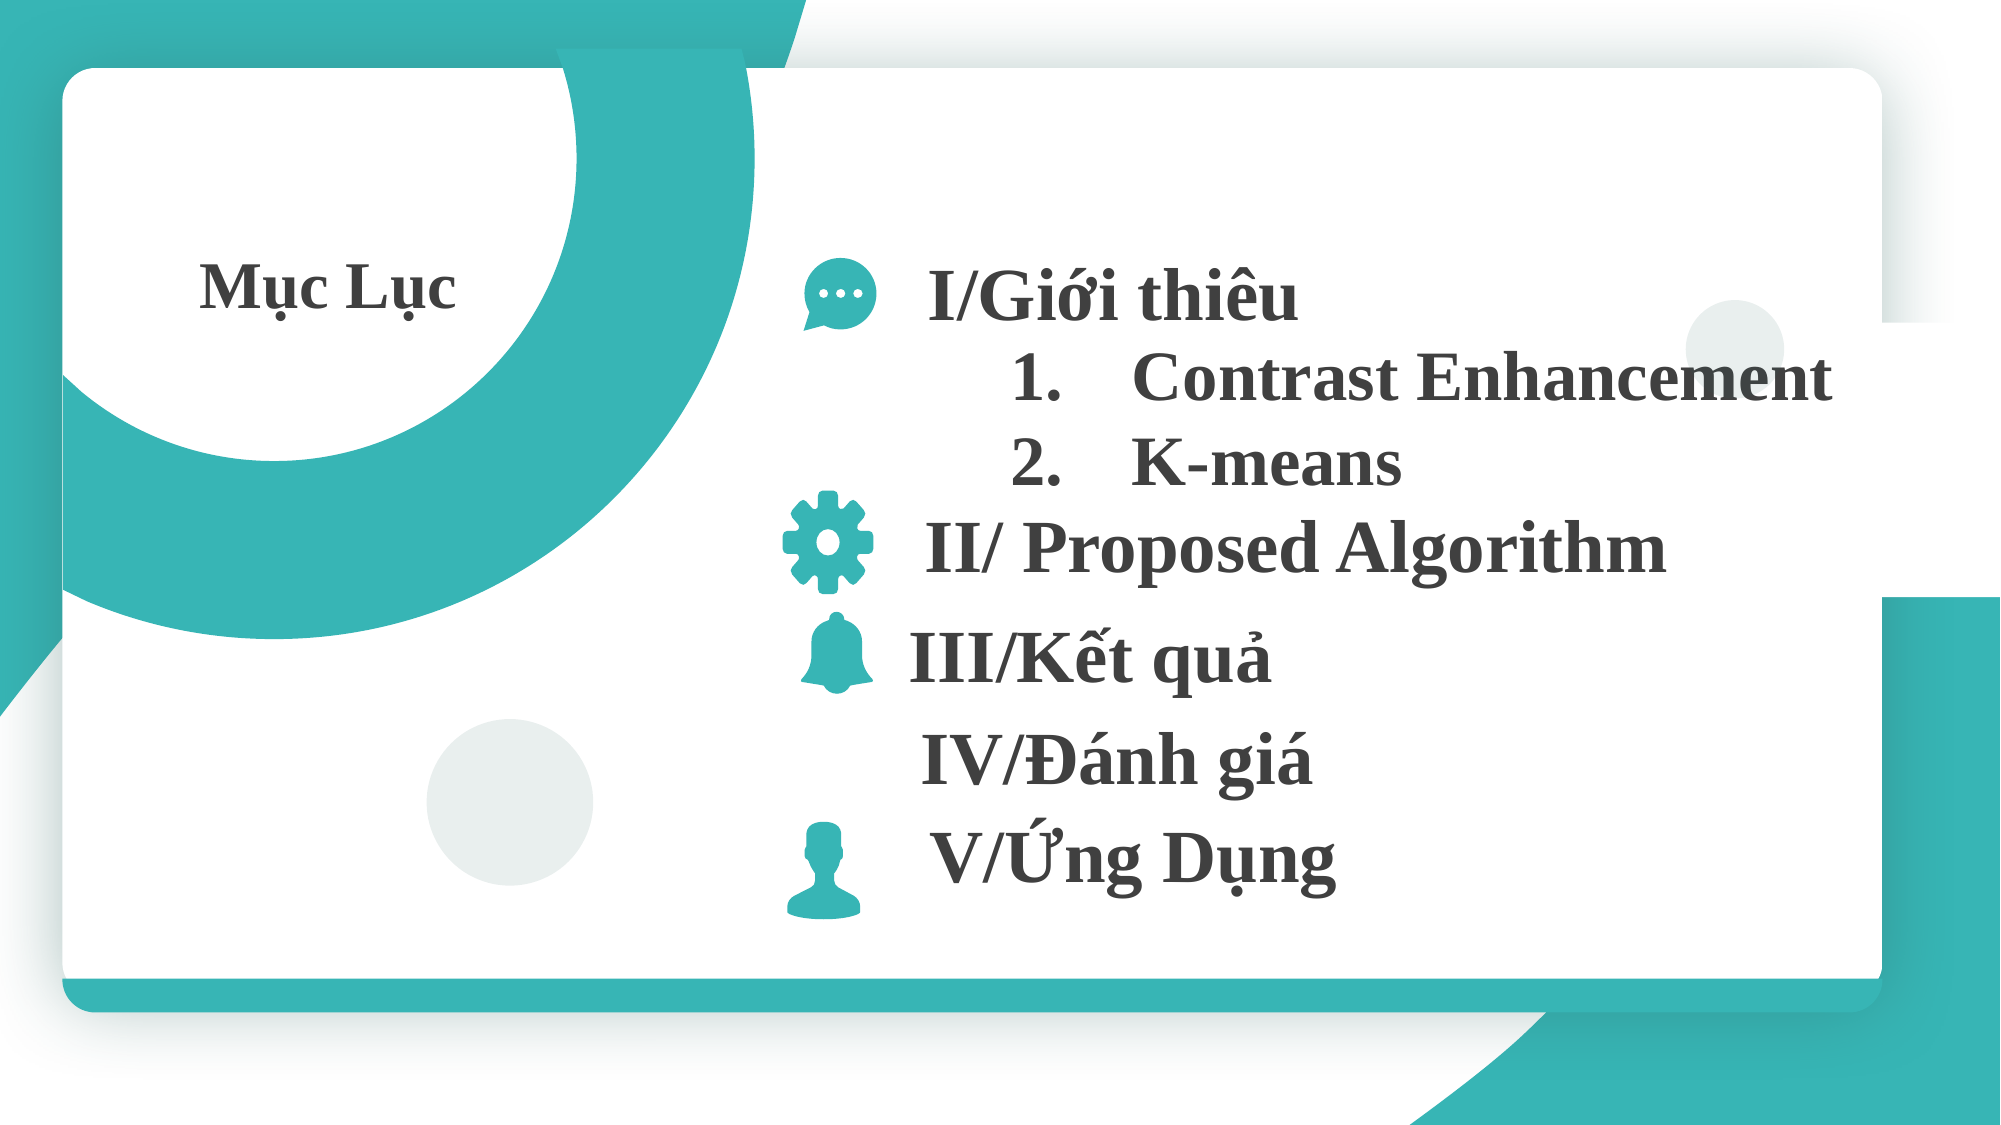

Mục Lục
I/Giới thiệu

Contrast Enhancement
K-means

II/ Proposed Algorithm

III/Kết quả

IV/Đánh giá

V/Ứng Dụng